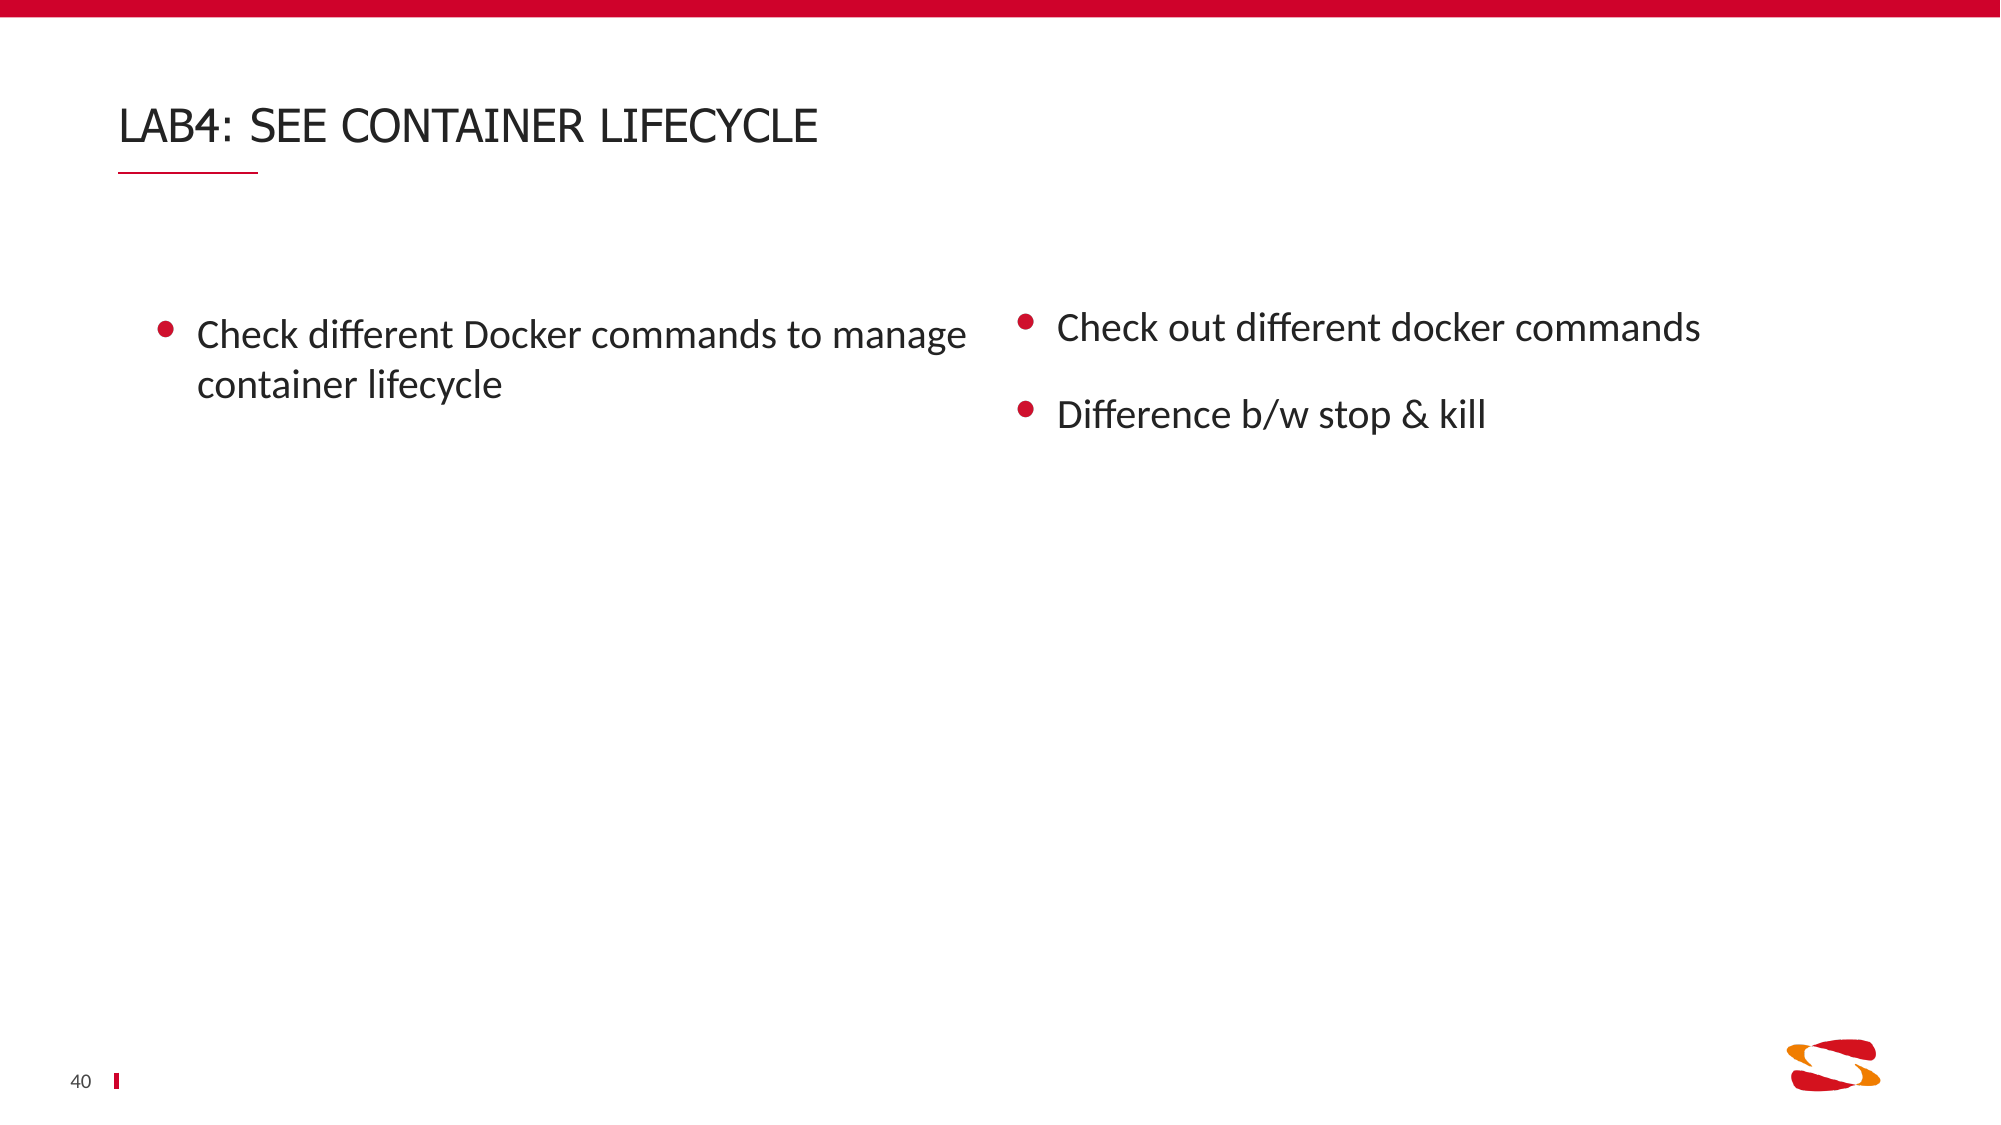

# Lab4: See Container Lifecycle
Check different Docker commands to manage container lifecycle
Check out different docker commands
Difference b/w stop & kill

40